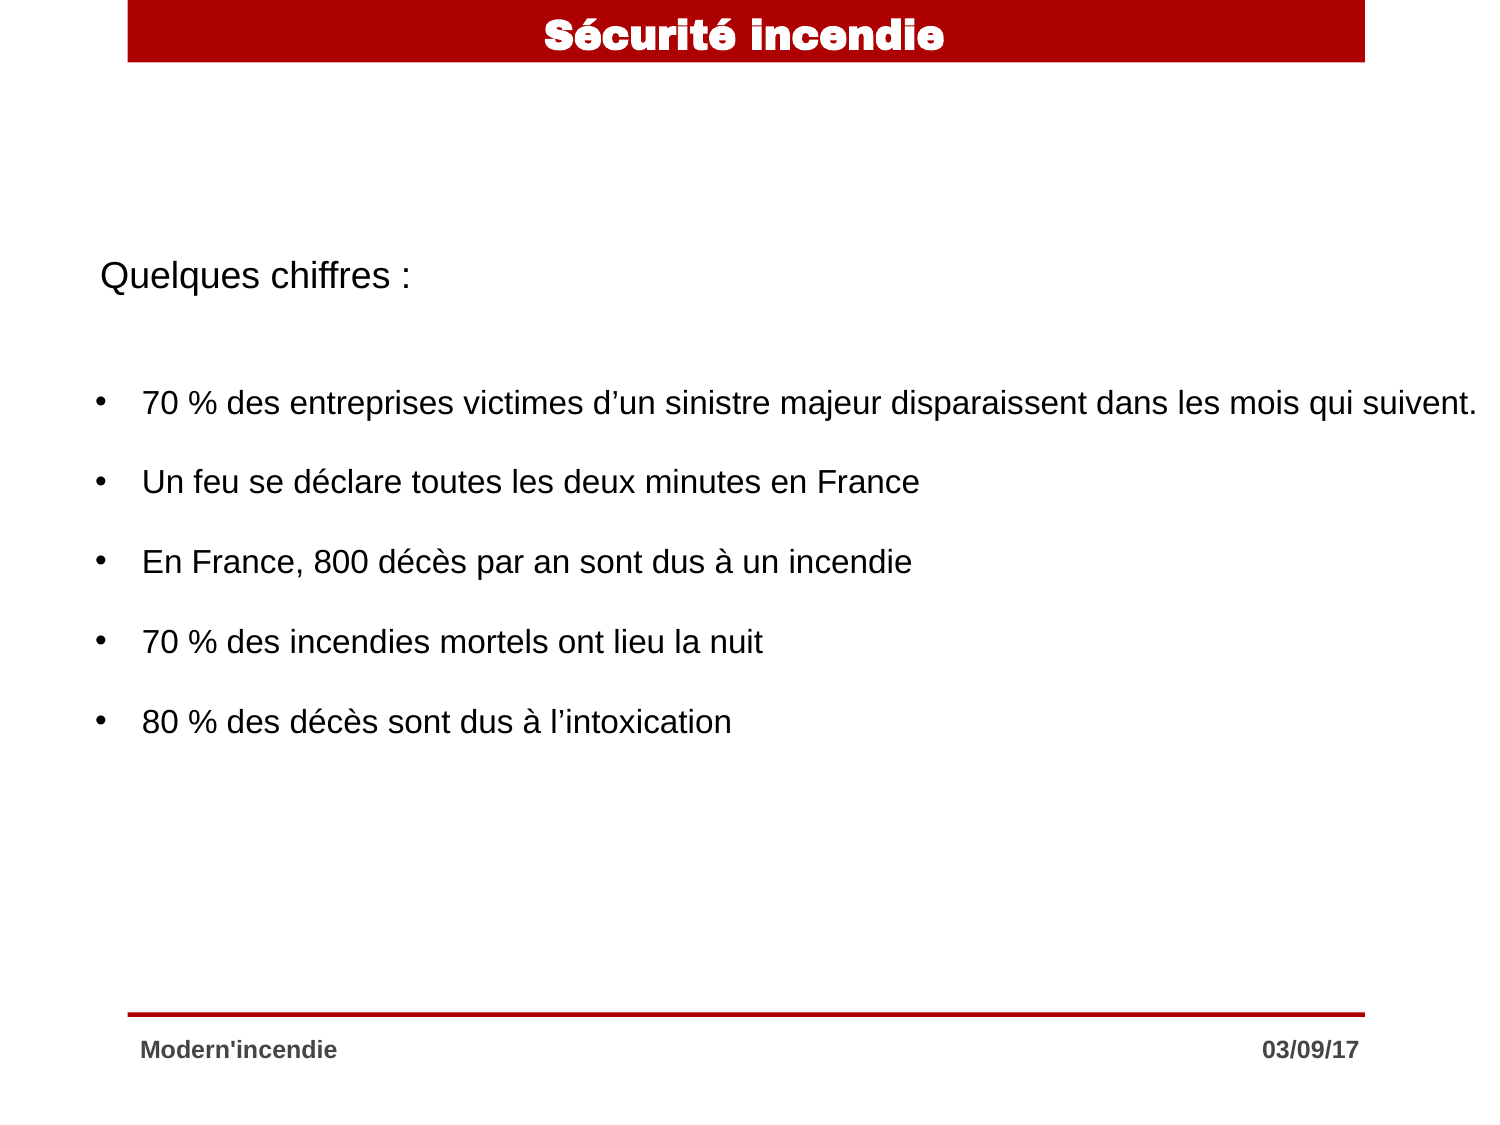

Sécurité incendie

Quelques chiffres :
70 % des entreprises victimes d’un sinistre majeur disparaissent dans les mois qui suivent.

Un feu se déclare toutes les deux minutes en France

En France, 800 décès par an sont dus à un incendie

70 % des incendies mortels ont lieu la nuit

80 % des décès sont dus à l’intoxication

Modern'incendie
03/09/17